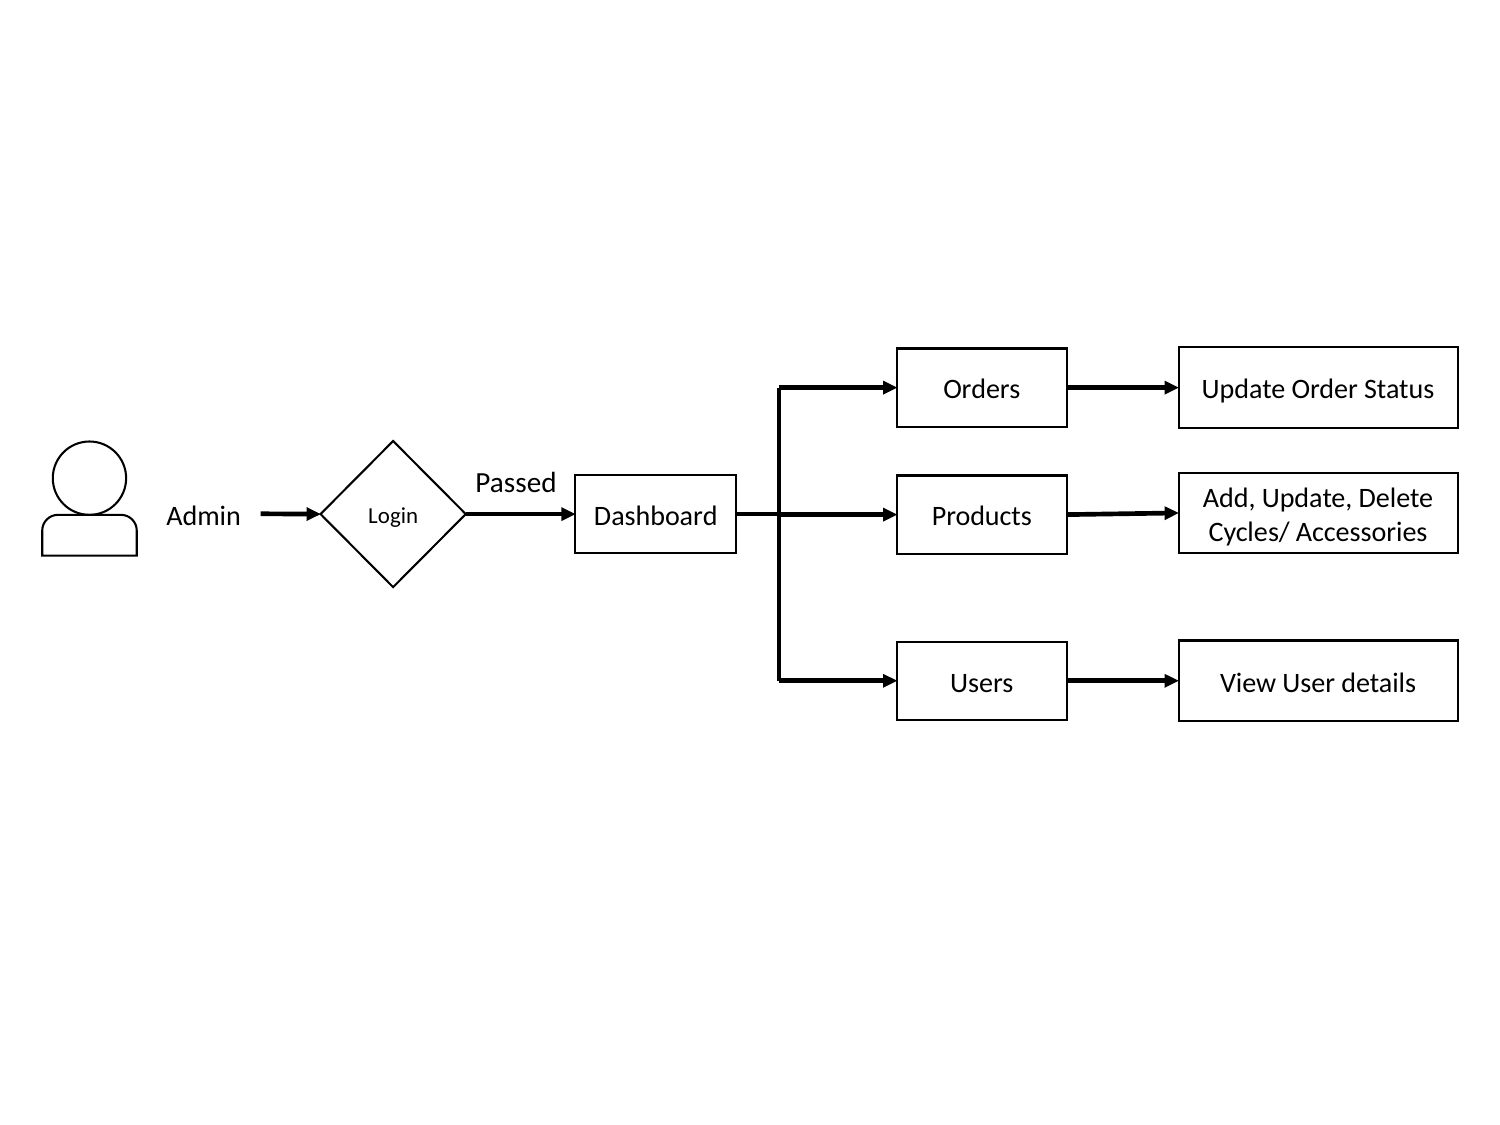

Update Order Status
Orders
Login

Passed
Add, Update, Delete Cycles/ Accessories
Dashboard
Products
Admin
View User details
Users